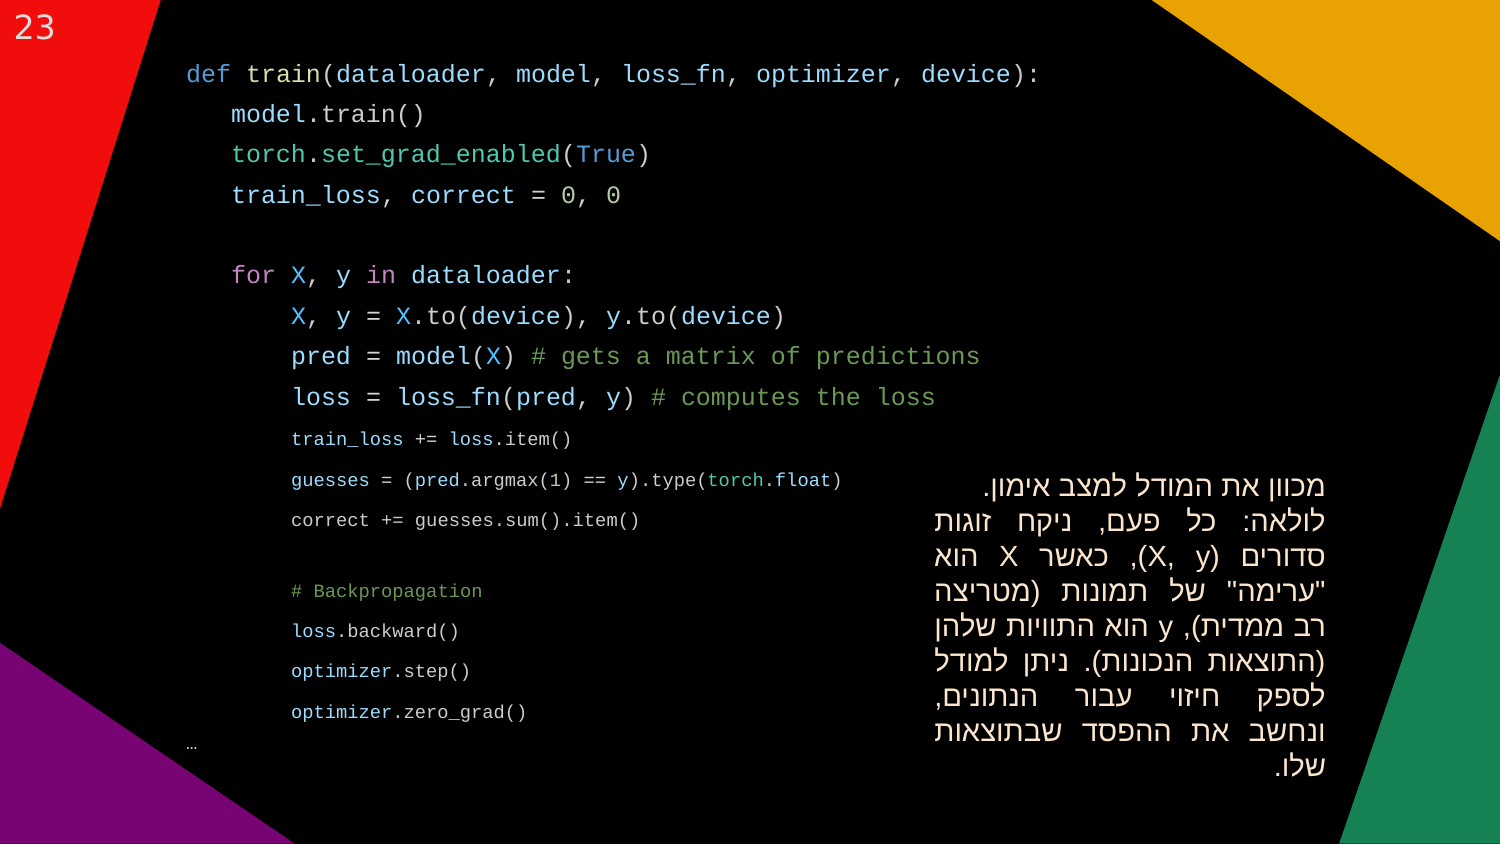

23
def train(dataloader, model, loss_fn, optimizer, device):
   model.train()
   torch.set_grad_enabled(True)
   train_loss, correct = 0, 0

   for X, y in dataloader:
       X, y = X.to(device), y.to(device)
       pred = model(X) # gets a matrix of predictions
       loss = loss_fn(pred, y) # computes the loss
       train_loss += loss.item()
       guesses = (pred.argmax(1) == y).type(torch.float)
       correct += guesses.sum().item()

       # Backpropagation
       loss.backward()
       optimizer.step()
       optimizer.zero_grad()
…

מכוון את המודל למצב אימון.
לולאה: כל פעם, ניקח זוגות סדורים (X, y), כאשר X הוא "ערימה" של תמונות (מטריצה רב ממדית), y הוא התוויות שלהן (התוצאות הנכונות). ניתן למודל לספק חיזוי עבור הנתונים, ונחשב את ההפסד שבתוצאות שלו.